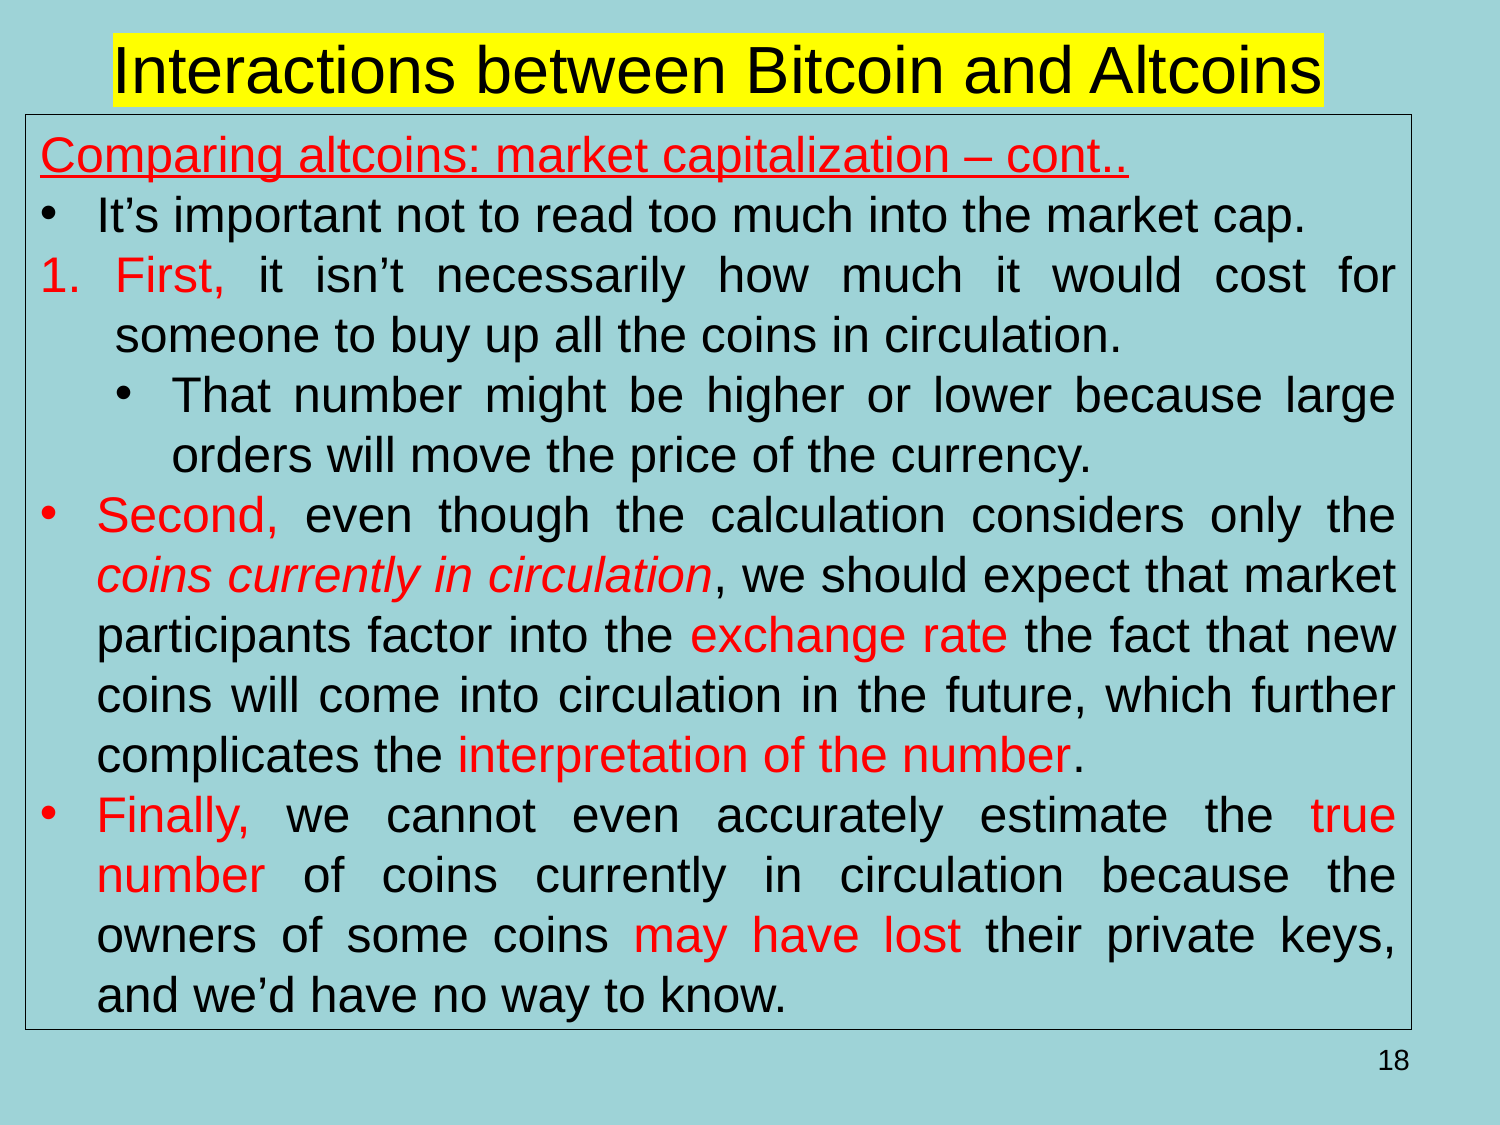

Interactions between Bitcoin and Altcoins
Comparing altcoins: market capitalization – cont..
It’s important not to read too much into the market cap.
First, it isn’t necessarily how much it would cost for someone to buy up all the coins in circulation.
That number might be higher or lower because large orders will move the price of the currency.
Second, even though the calculation considers only the coins currently in circulation, we should expect that market participants factor into the exchange rate the fact that new coins will come into circulation in the future, which further complicates the interpretation of the number.
Finally, we cannot even accurately estimate the true number of coins currently in circulation because the owners of some coins may have lost their private keys, and we’d have no way to know.
18